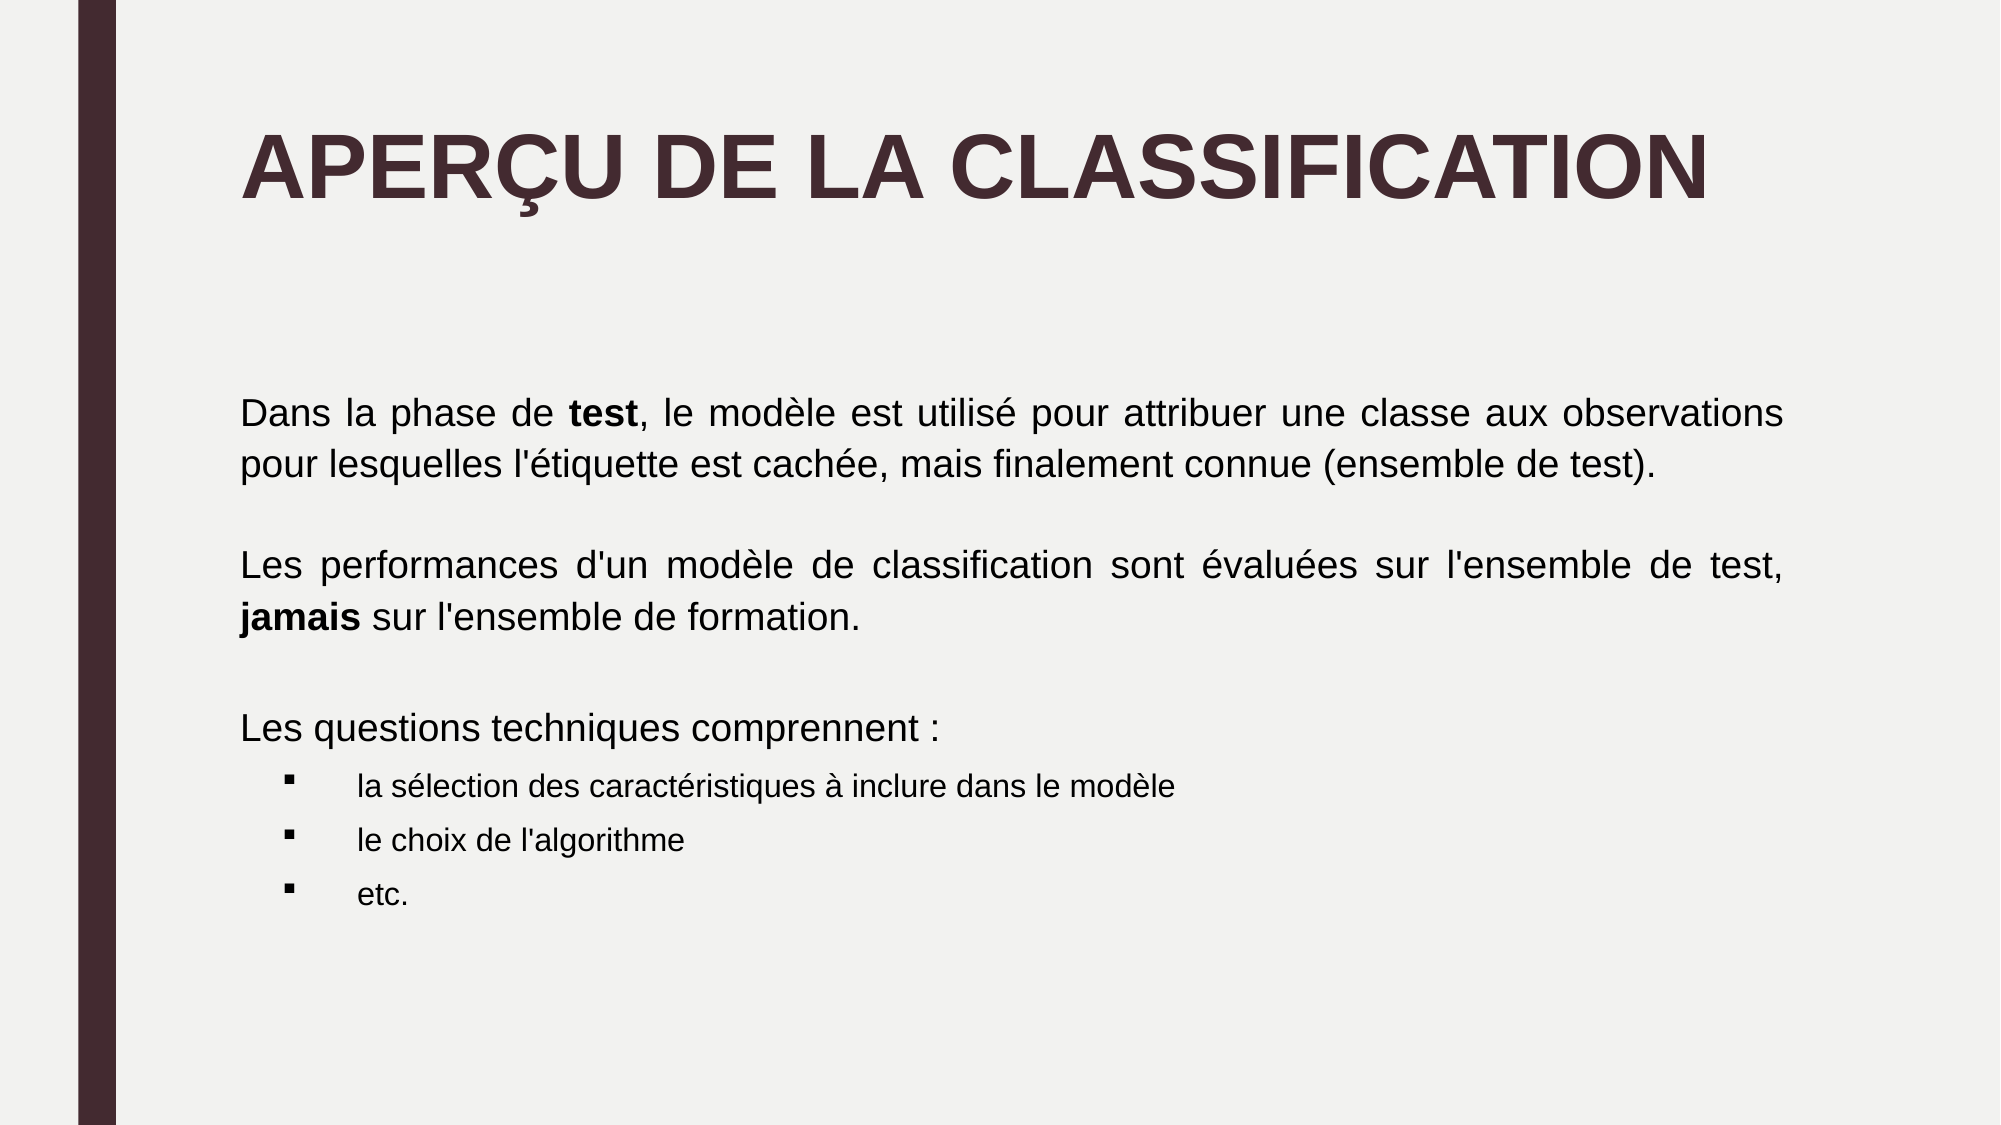

# APERÇU DE LA CLASSIFICATION
Dans la phase de test, le modèle est utilisé pour attribuer une classe aux observations pour lesquelles l'étiquette est cachée, mais finalement connue (ensemble de test).

Les performances d'un modèle de classification sont évaluées sur l'ensemble de test, jamais sur l'ensemble de formation.

Les questions techniques comprennent :
la sélection des caractéristiques à inclure dans le modèle
le choix de l'algorithme
etc.